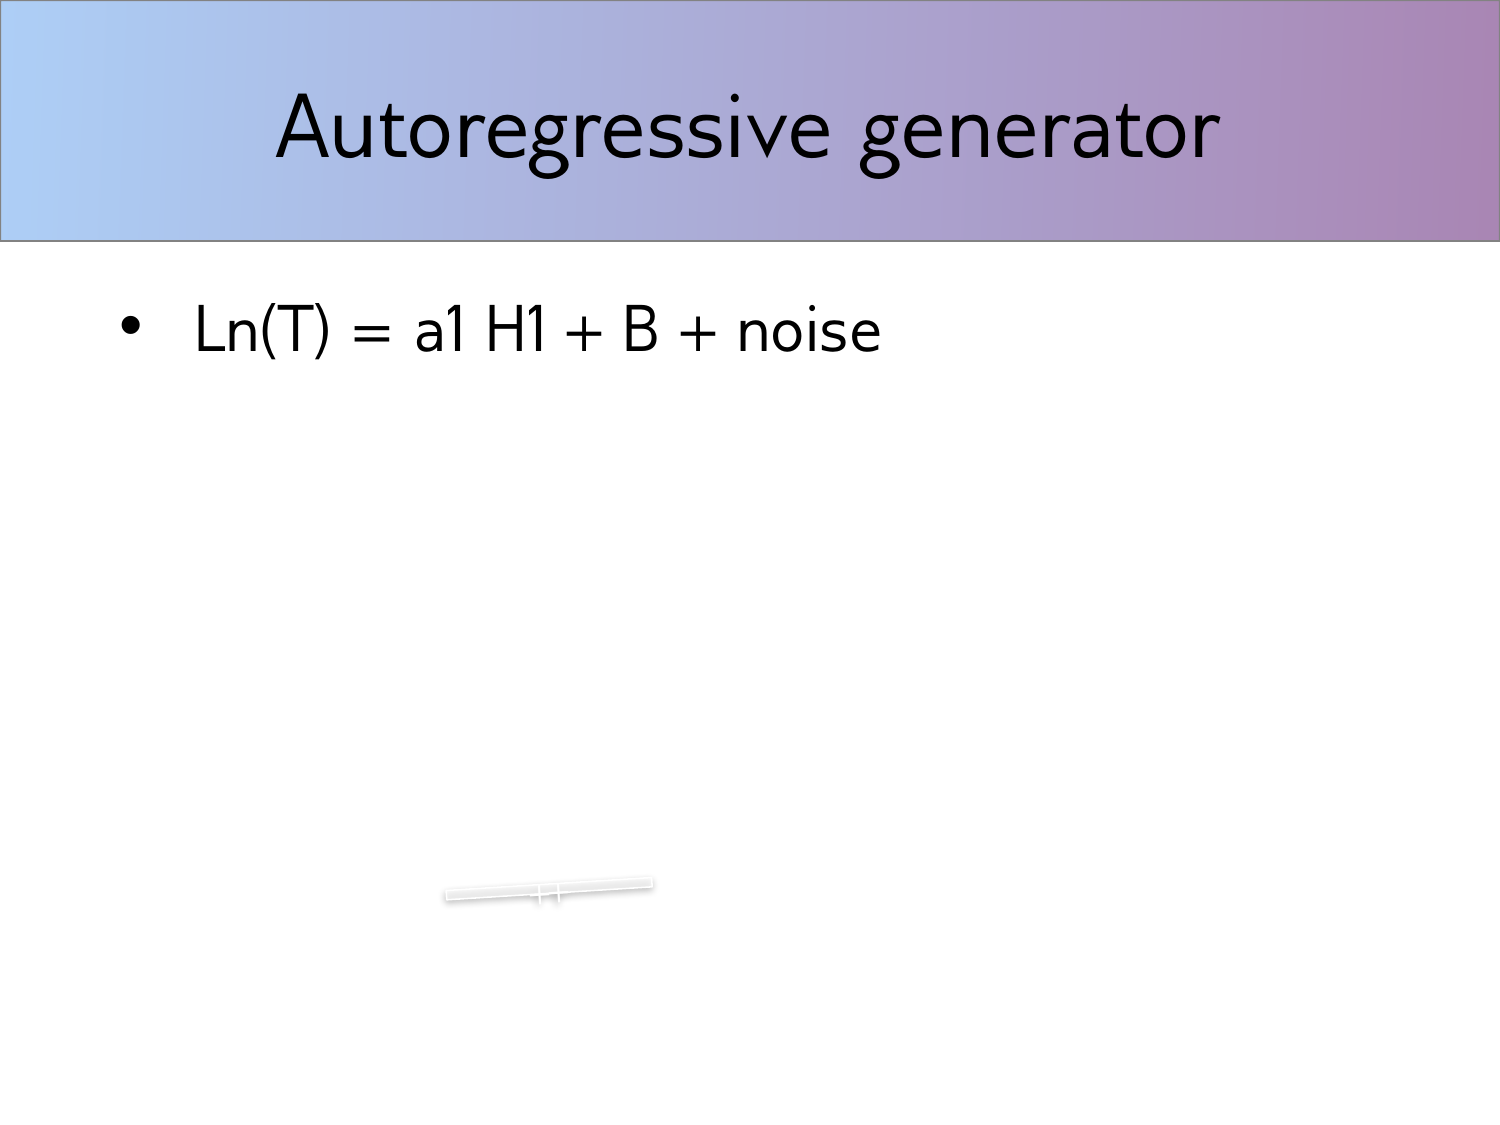

# Autoregressive generator
Ln(T) = a1 H1 + B + noise
++